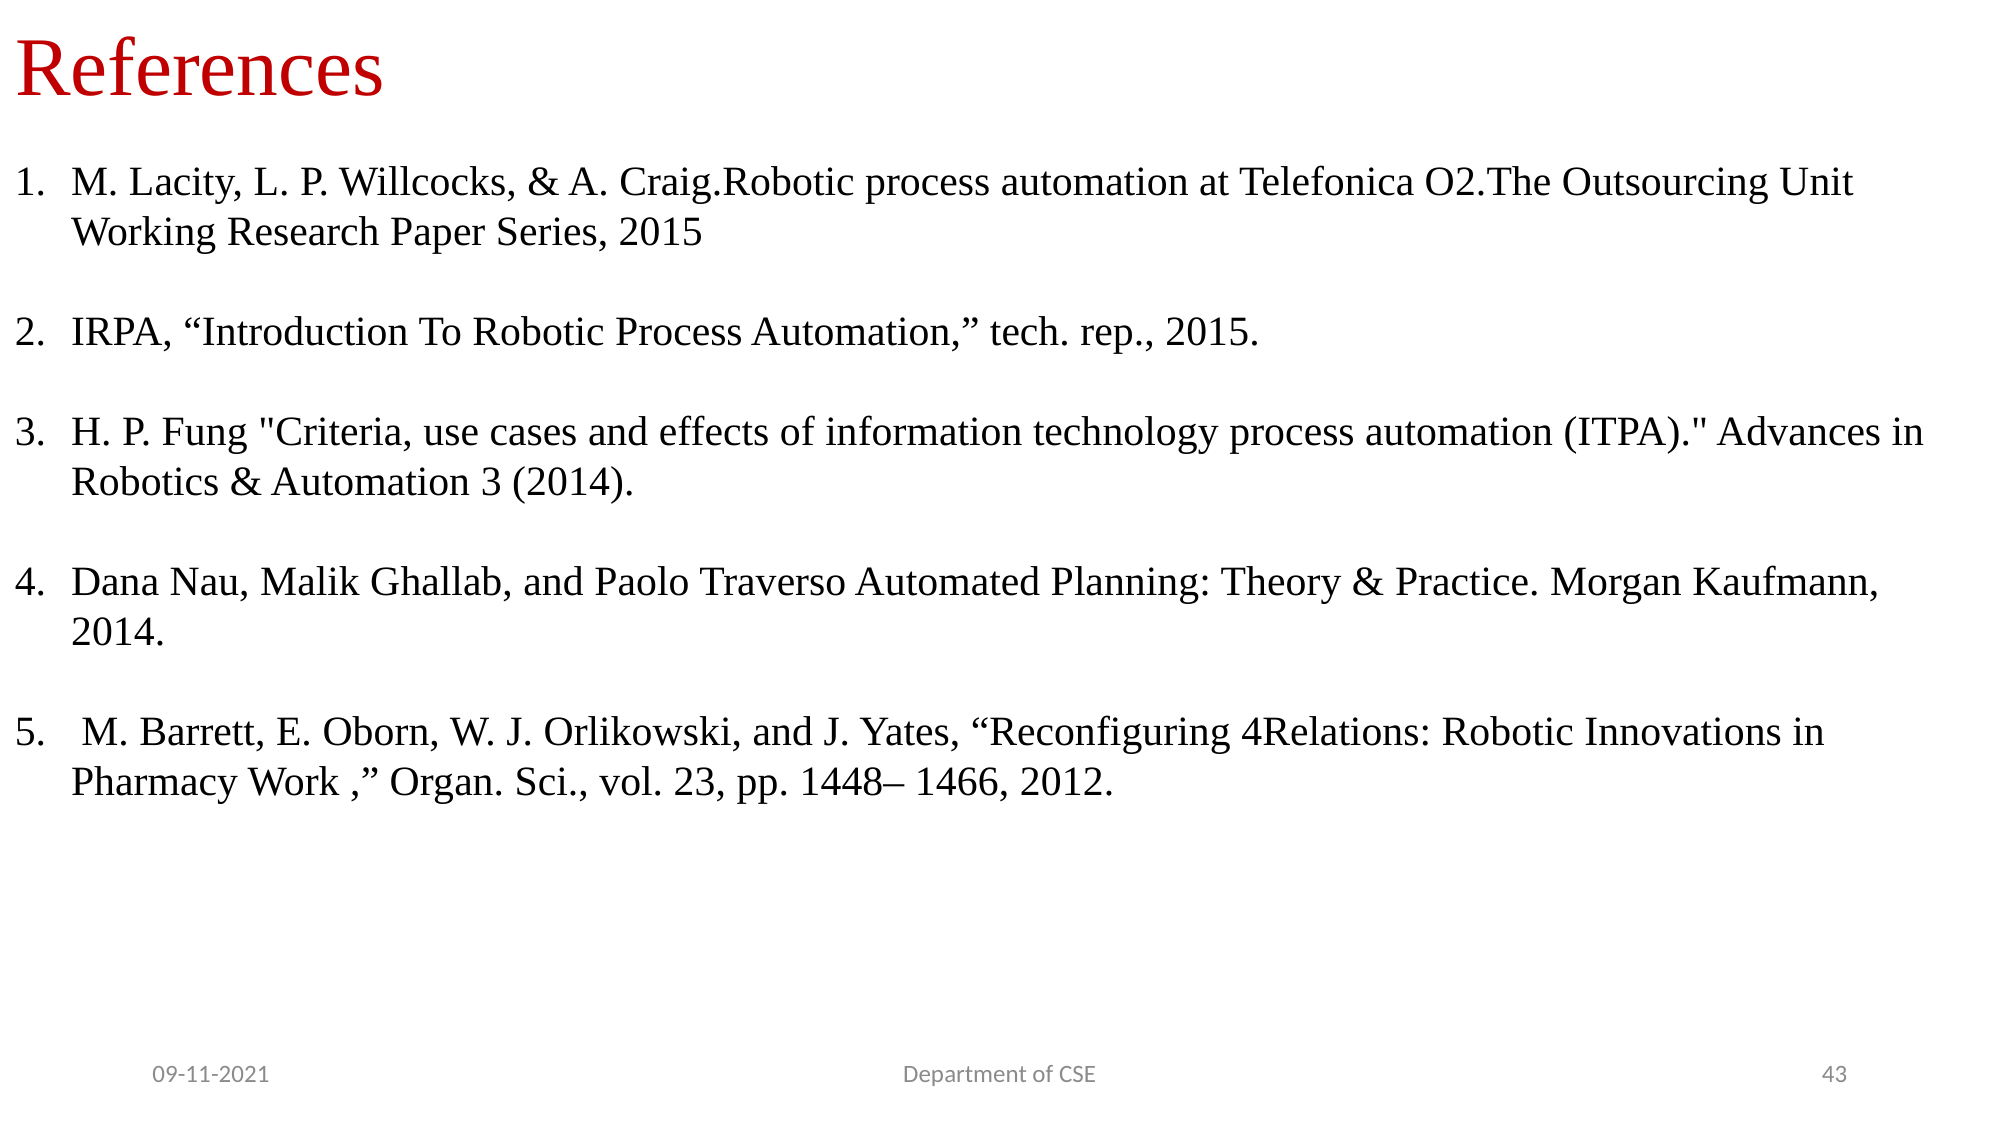

References

M. Lacity, L. P. Willcocks, & A. Craig.Robotic process automation at Telefonica O2.The Outsourcing Unit Working Research Paper Series, 2015

IRPA, “Introduction To Robotic Process Automation,” tech. rep., 2015.

H. P. Fung "Criteria, use cases and effects of information technology process automation (ITPA)." Advances in Robotics & Automation 3 (2014).

Dana Nau, Malik Ghallab, and Paolo Traverso Automated Planning: Theory & Practice. Morgan Kaufmann, 2014.

 M. Barrett, E. Oborn, W. J. Orlikowski, and J. Yates, “Reconfiguring 4Relations: Robotic Innovations in Pharmacy Work ,” Organ. Sci., vol. 23, pp. 1448– 1466, 2012.
09-11-2021
Department of CSE
43